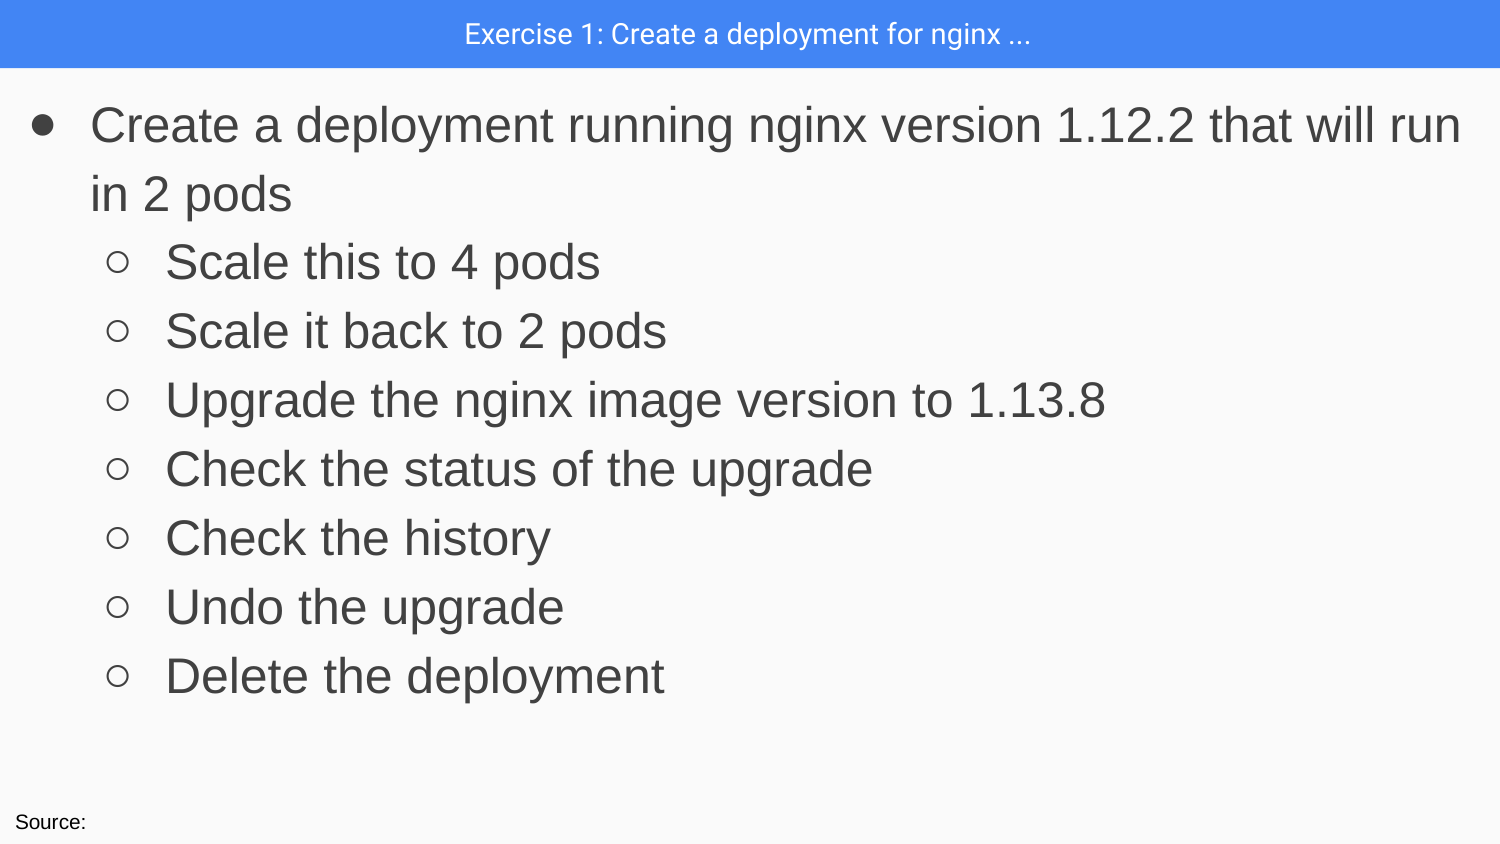

Exercise 1: Create a deployment for nginx ...
Create a deployment running nginx version 1.12.2 that will run in 2 pods
Scale this to 4 pods
Scale it back to 2 pods
Upgrade the nginx image version to 1.13.8
Check the status of the upgrade
Check the history
Undo the upgrade
Delete the deployment

Source: